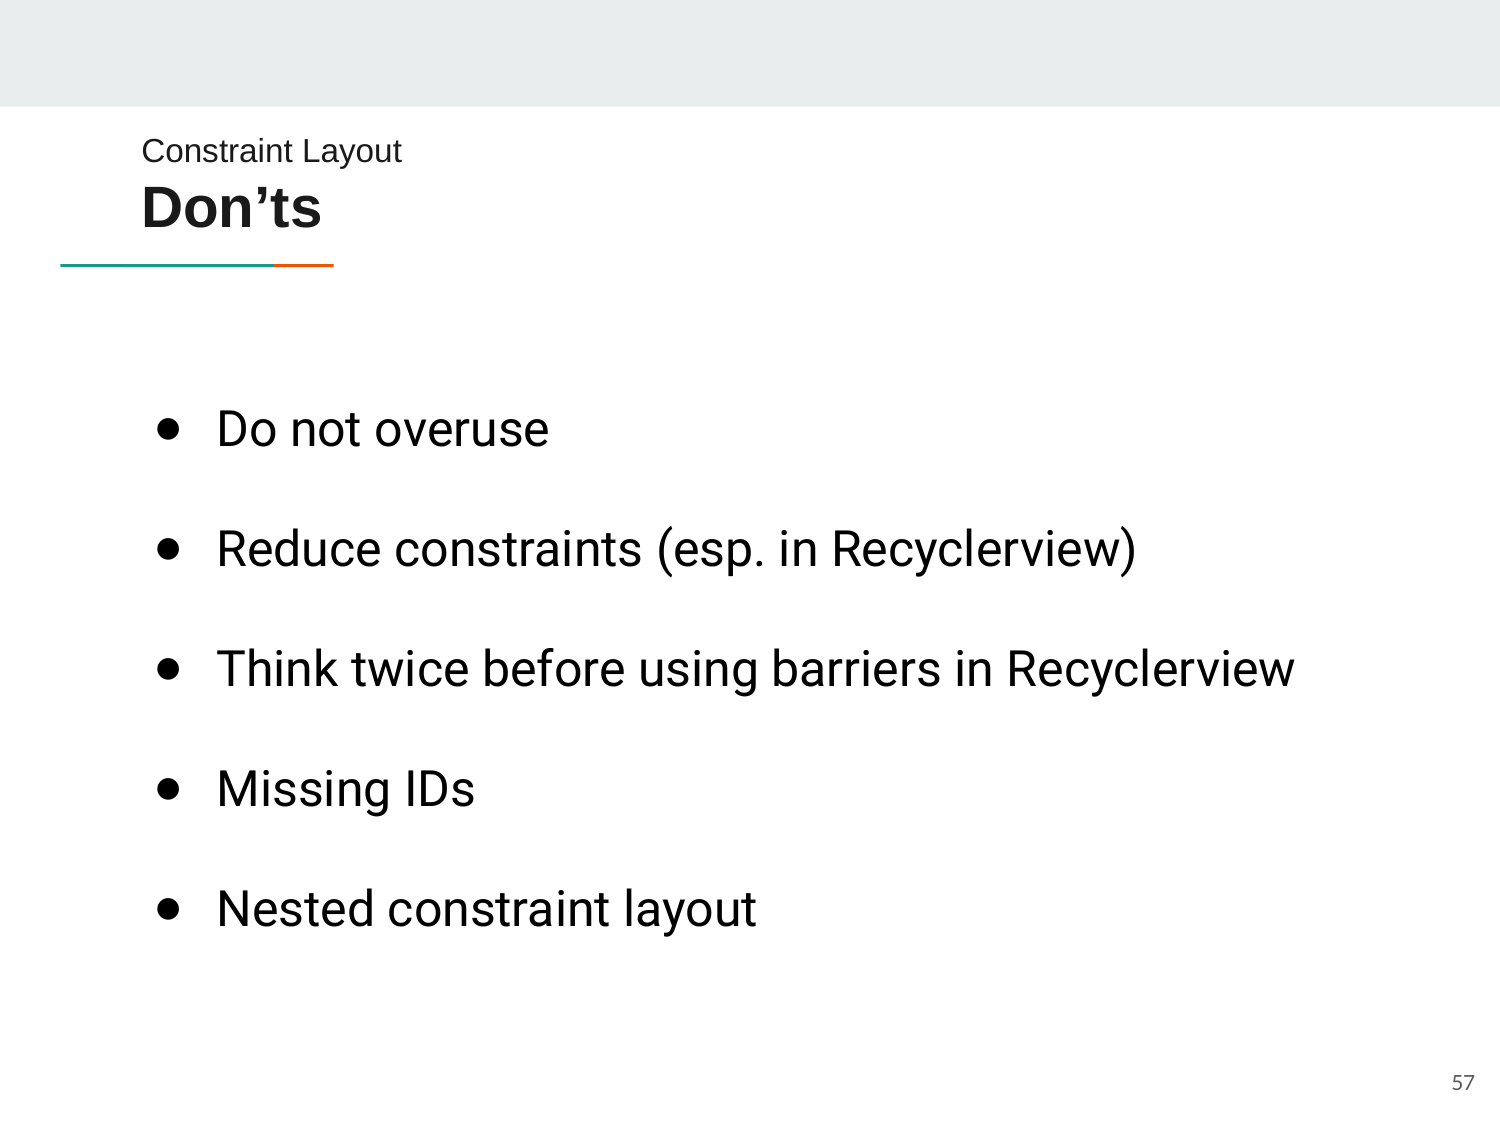

# Constraint Layout
Don’ts
Do not overuse
Reduce constraints (esp. in Recyclerview)
Think twice before using barriers in Recyclerview
Missing IDs
Nested constraint layout
57